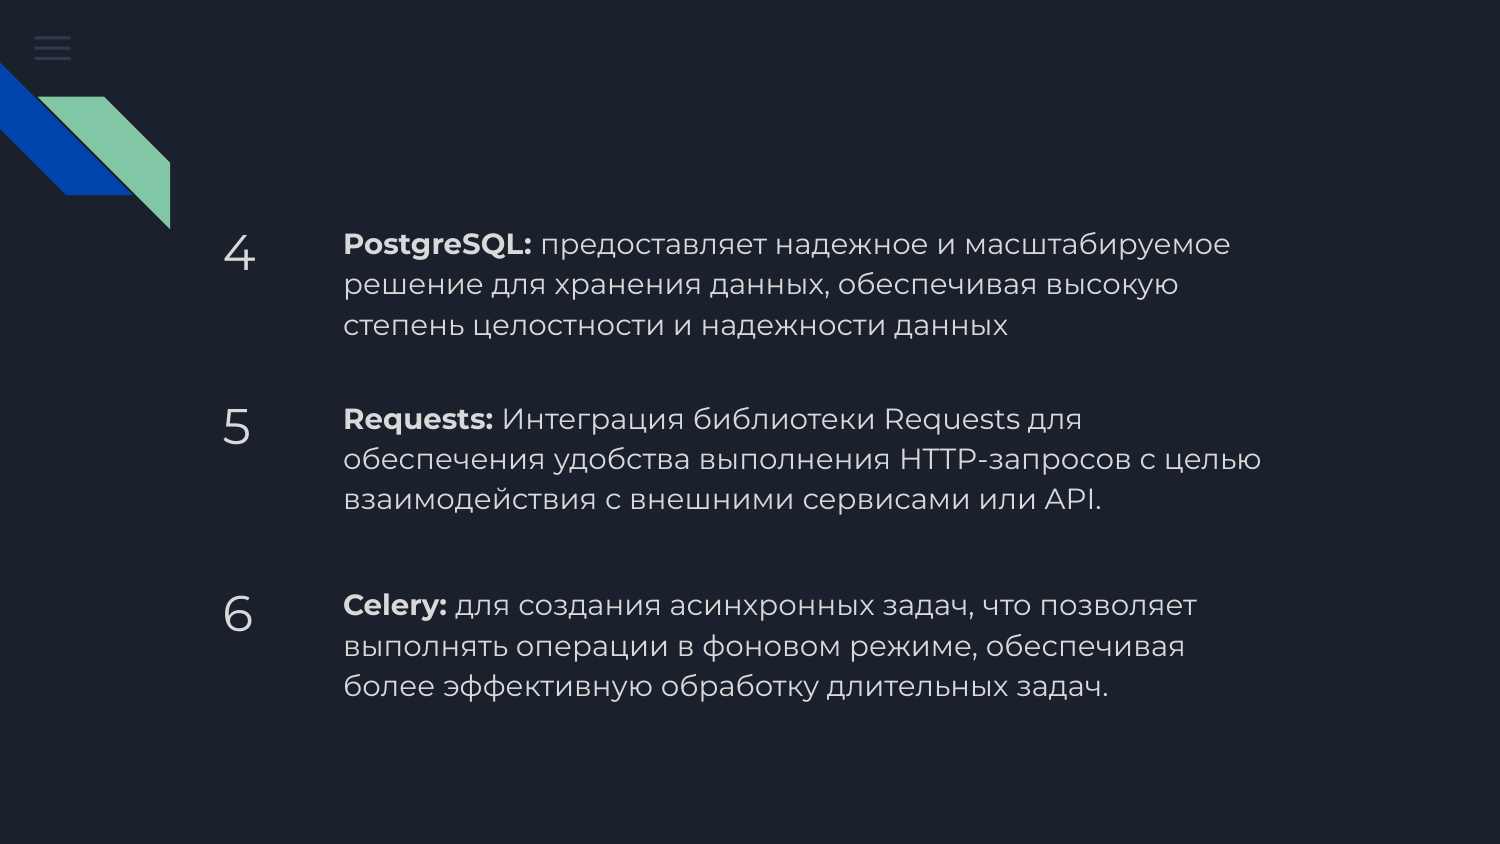

4

PostgreSQL: предоставляет надежное и масштабируемое решение для хранения данных, обеспечивая высокую степень целостности и надежности данных

5

Requests: Интеграция библиотеки Requests для обеспечения удобства выполнения HTTP-запросов с целью взаимодействия с внешними сервисами или API.

6
Celery: для создания асинхронных задач, что позволяет выполнять операции в фоновом режиме, обеспечивая более эффективную обработку длительных задач.